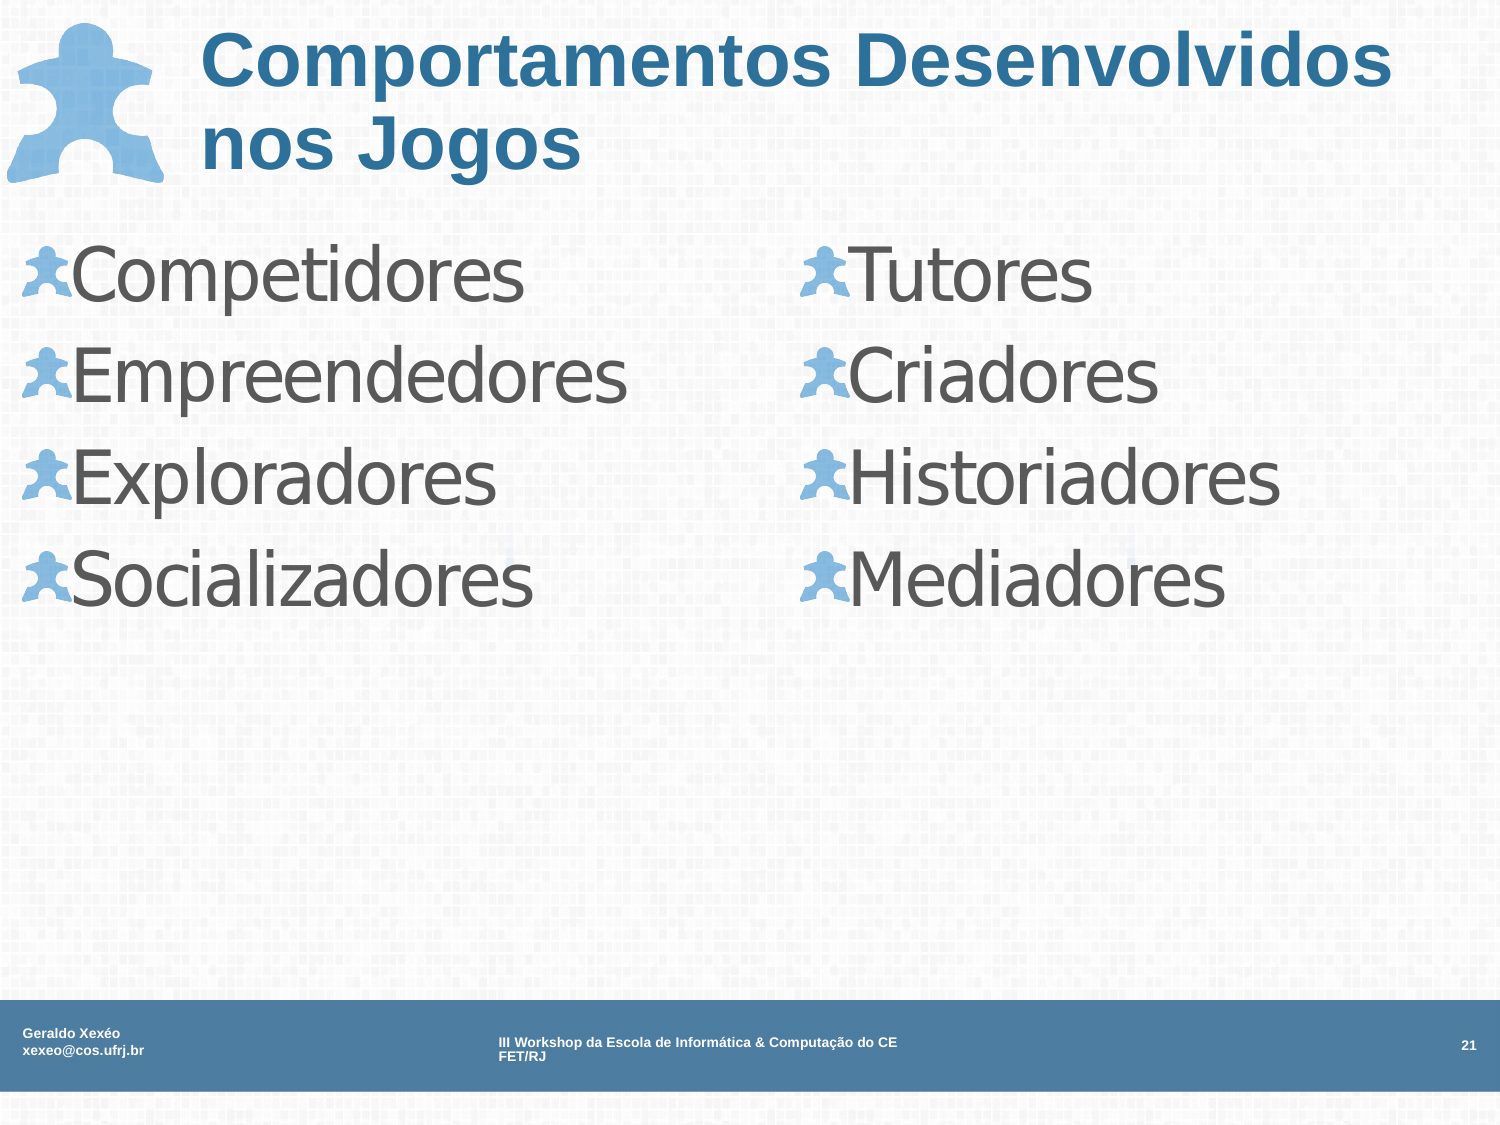

# Comportamentos Desenvolvidos nos Jogos
Competidores
Empreendedores
Exploradores
Socializadores

Tutores
Criadores
Historiadores
Mediadores

Geraldo Xexéo  xexeo@cos.ufrj.br
III Workshop da Escola de Informática & Computação do CEFET/RJ
21